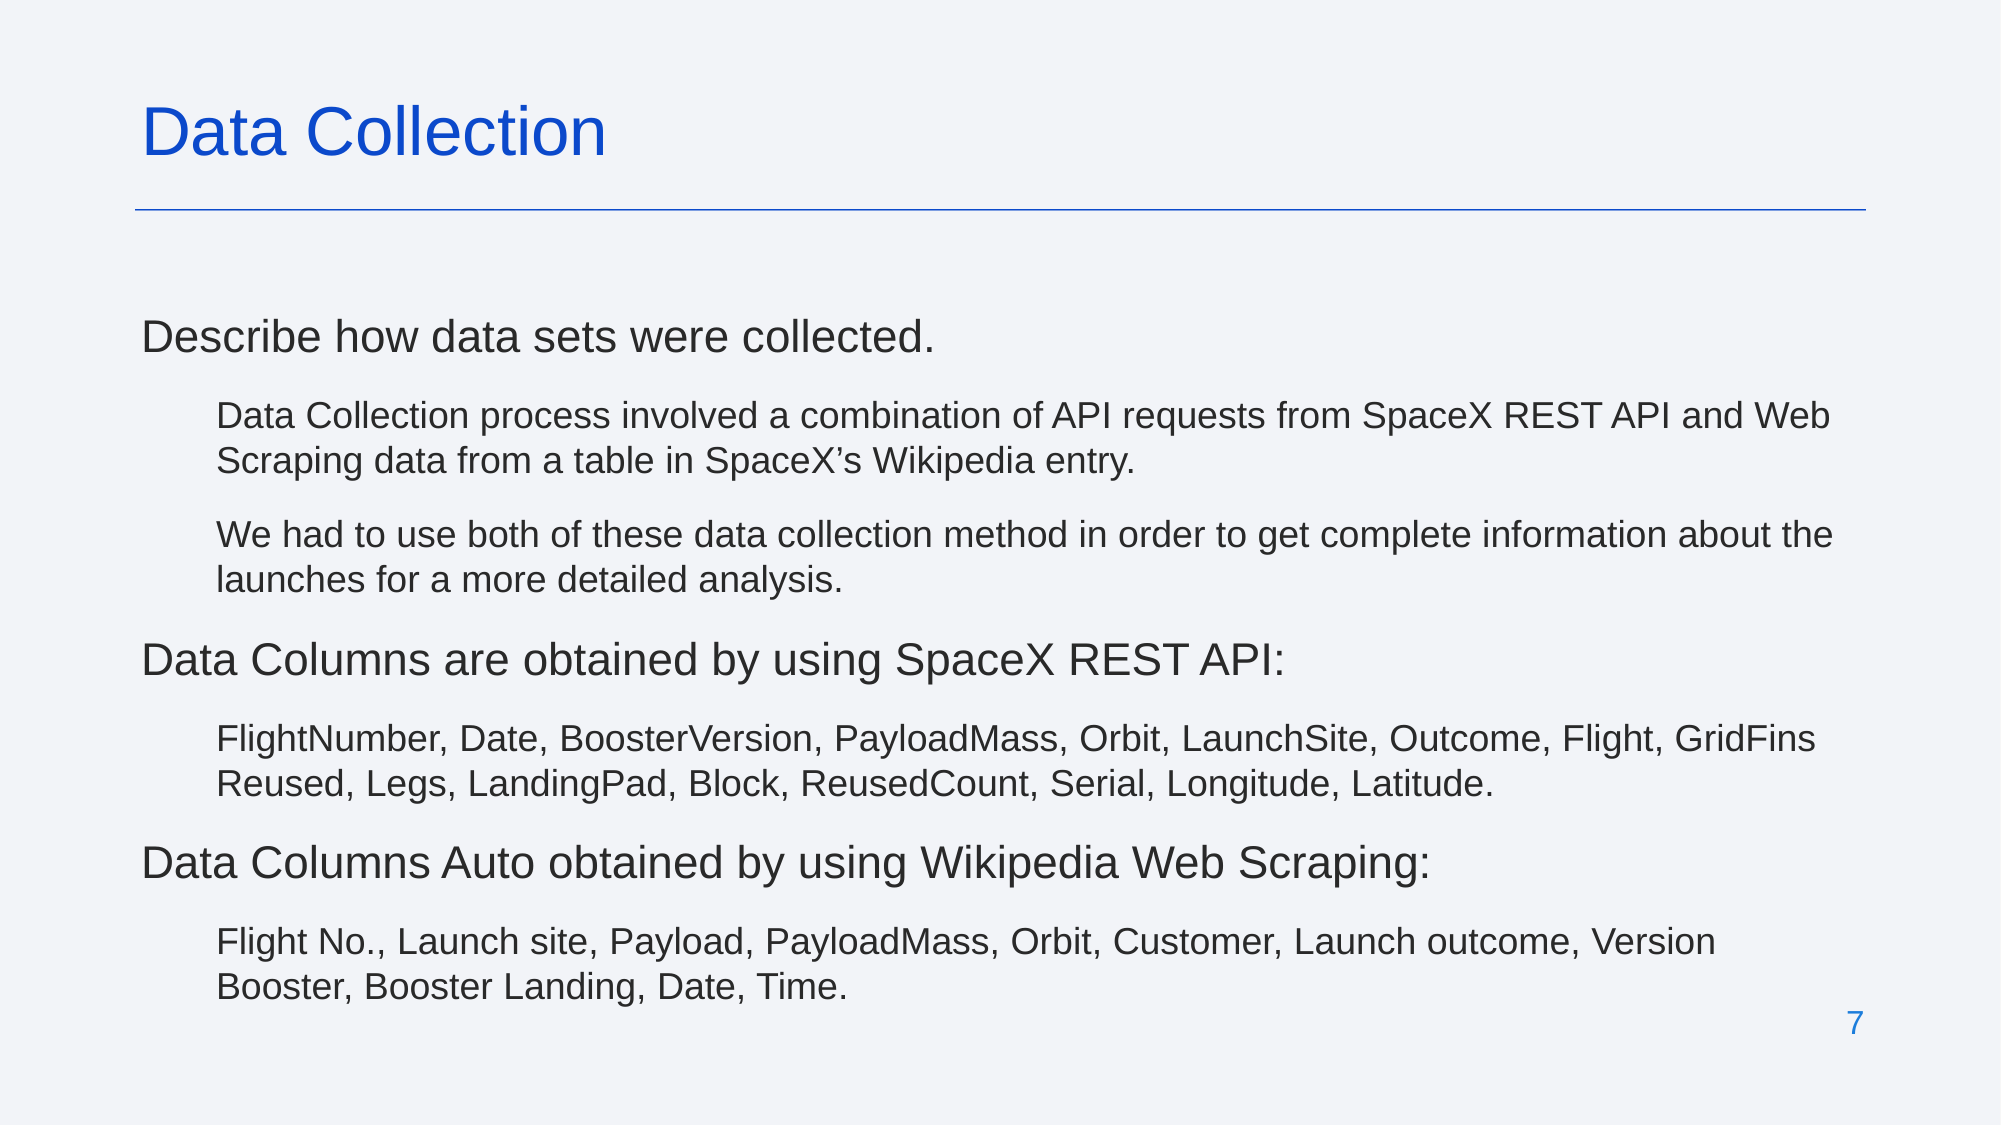

Data Collection
Describe how data sets were collected.
Data Collection process involved a combination of API requests from SpaceX REST API and Web Scraping data from a table in SpaceX’s Wikipedia entry.
We had to use both of these data collection method in order to get complete information about the launches for a more detailed analysis.
Data Columns are obtained by using SpaceX REST API:
FlightNumber, Date, BoosterVersion, PayloadMass, Orbit, LaunchSite, Outcome, Flight, GridFins Reused, Legs, LandingPad, Block, ReusedCount, Serial, Longitude, Latitude.
Data Columns Auto obtained by using Wikipedia Web Scraping:
Flight No., Launch site, Payload, PayloadMass, Orbit, Customer, Launch outcome, Version Booster, Booster Landing, Date, Time.

7